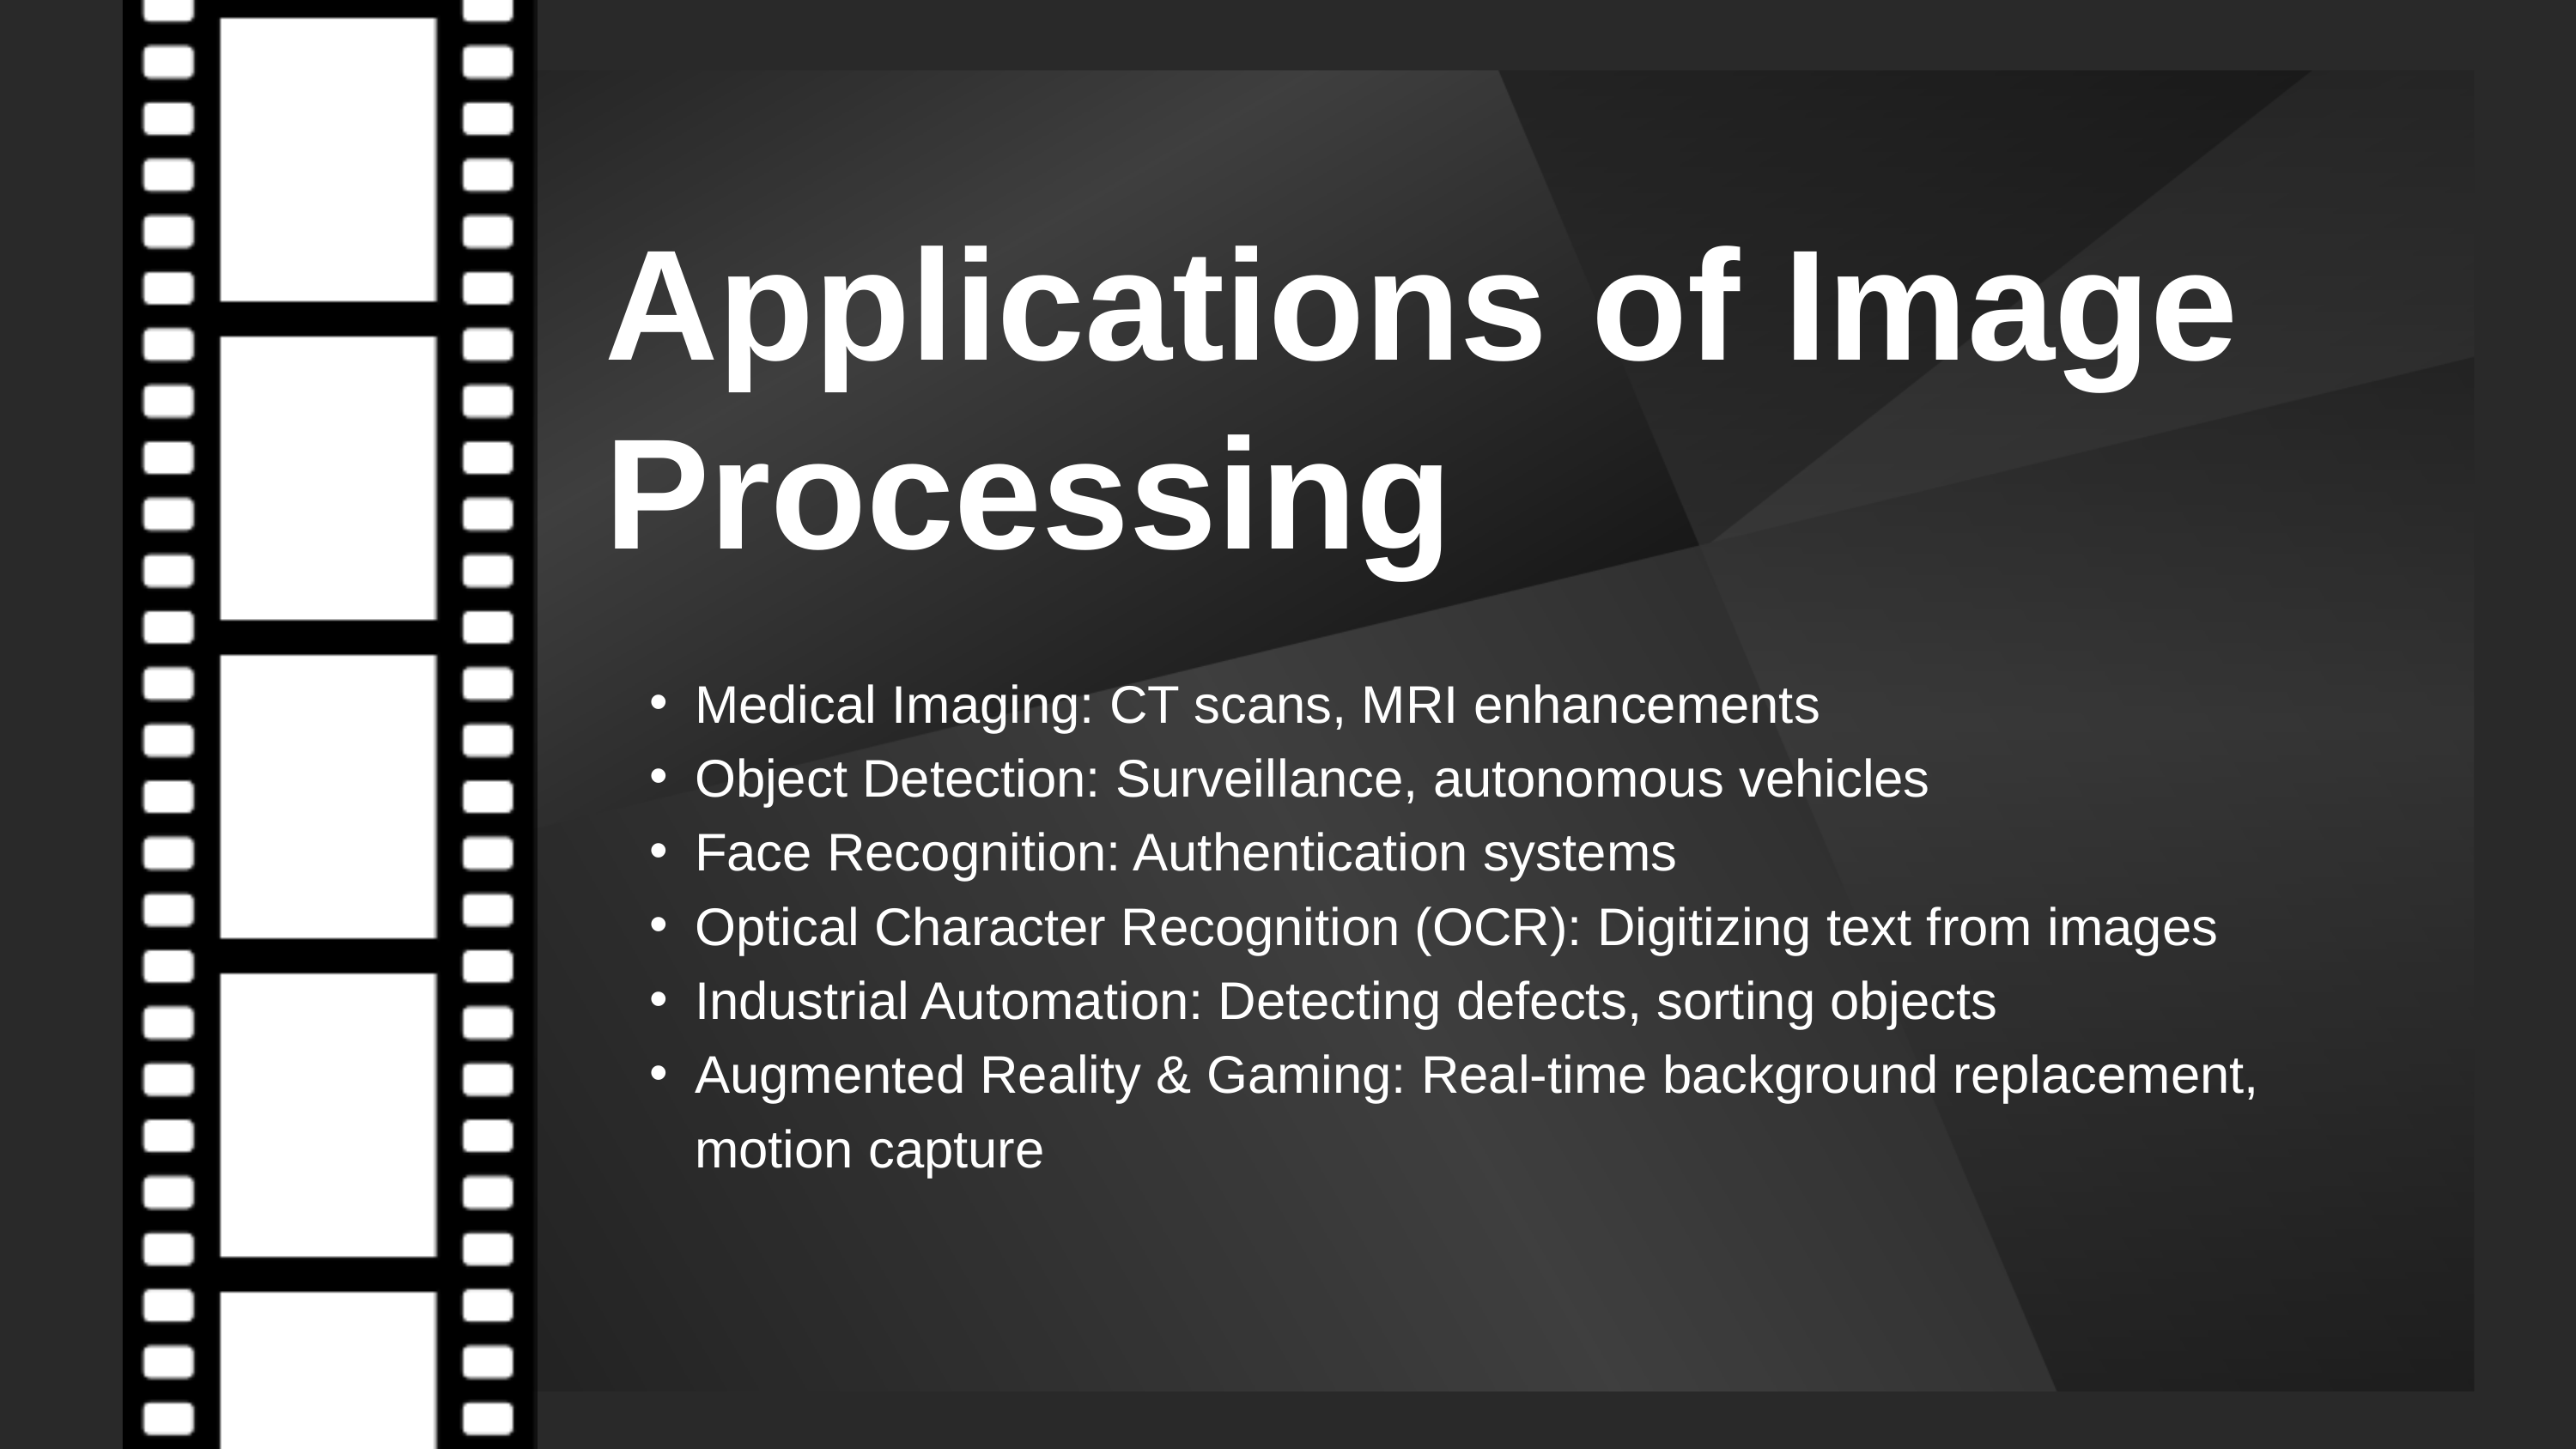

Applications of Image Processing
Medical Imaging: CT scans, MRI enhancements
Object Detection: Surveillance, autonomous vehicles
Face Recognition: Authentication systems
Optical Character Recognition (OCR): Digitizing text from images
Industrial Automation: Detecting defects, sorting objects
Augmented Reality & Gaming: Real-time background replacement, motion capture